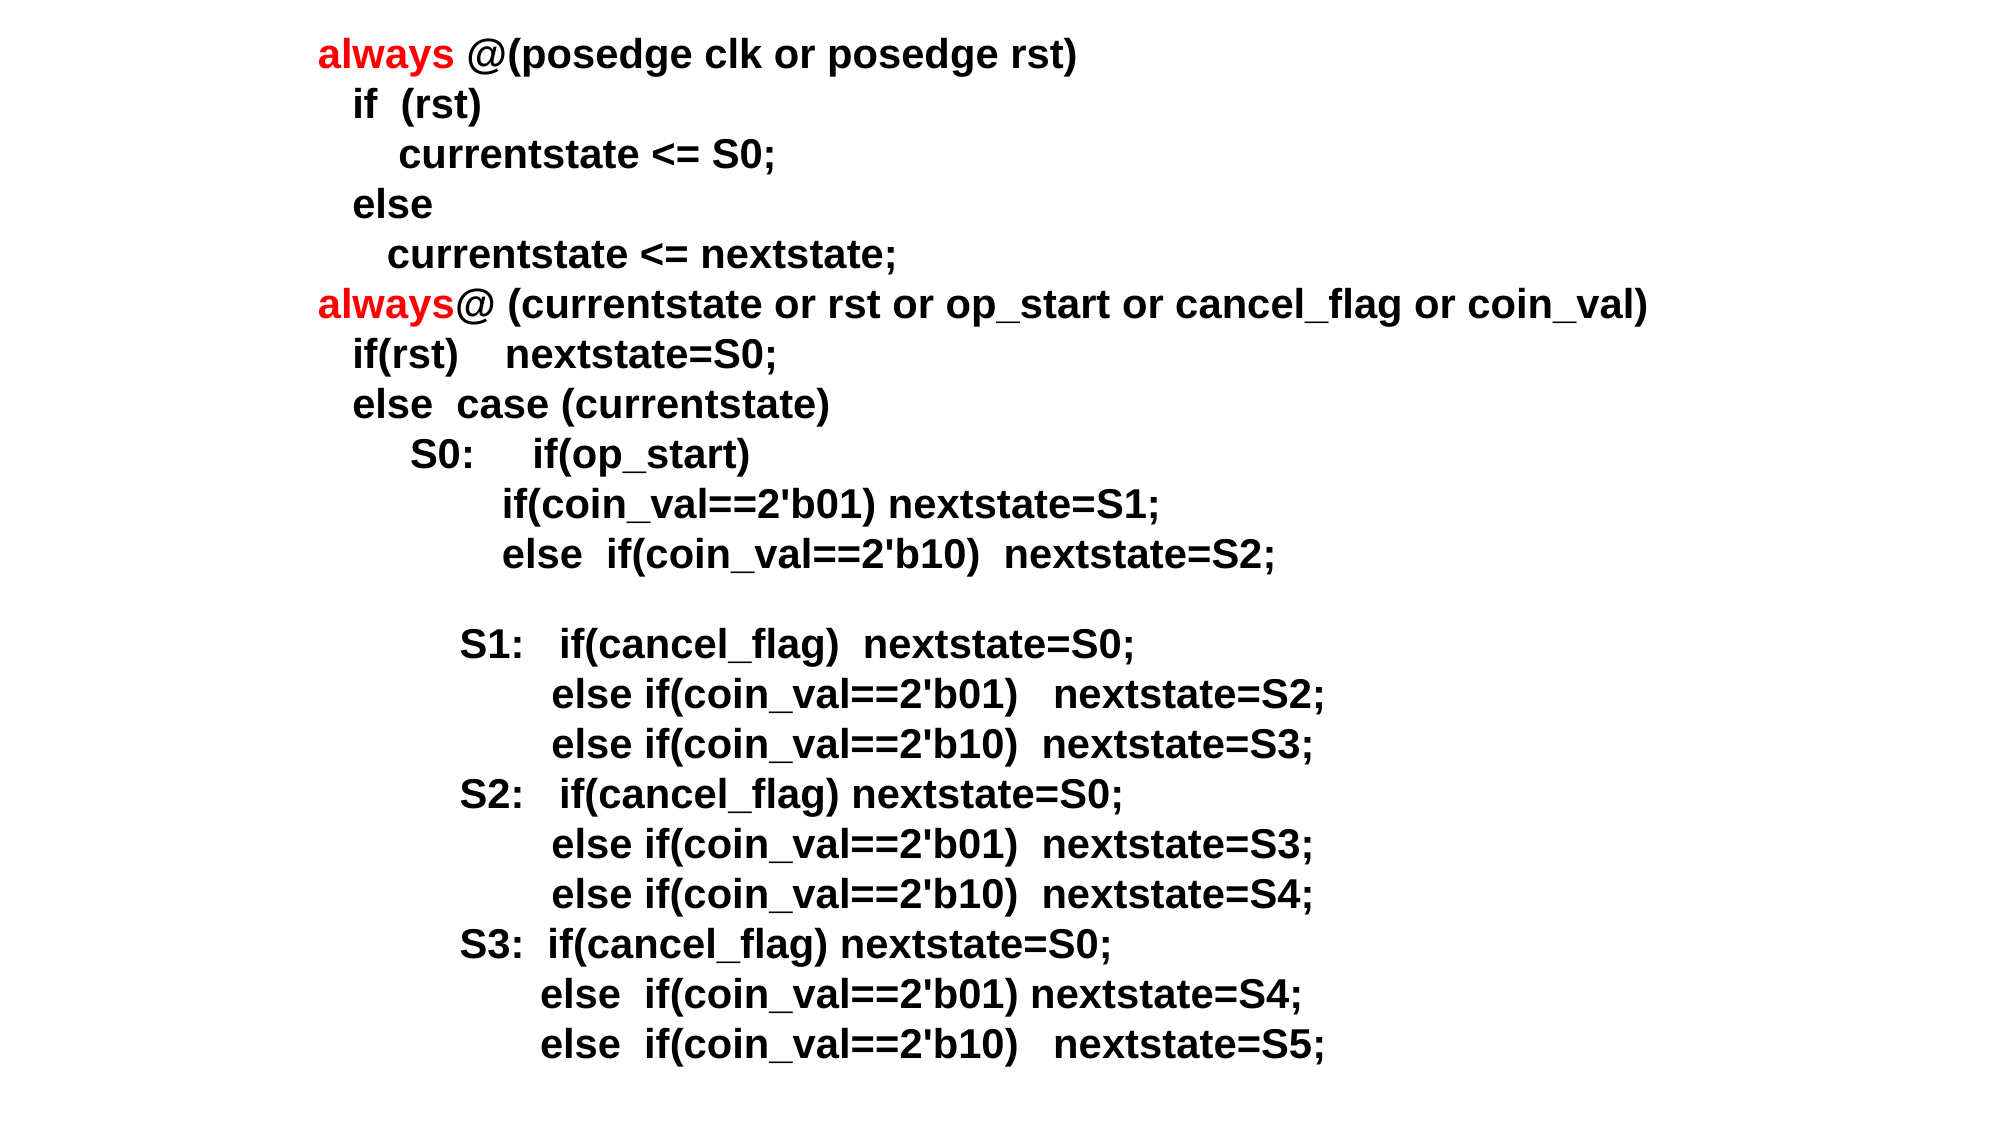

always @(posedge clk or posedge rst)
   if  (rst)
       currentstate <= S0;
   else
      currentstate <= nextstate;
always@ (currentstate or rst or op_start or cancel_flag or coin_val)
   if(rst)    nextstate=S0;
   else  case (currentstate)
        S0:     if(op_start)
                if(coin_val==2'b01) nextstate=S1;
                else  if(coin_val==2'b10)  nextstate=S2;
S1:   if(cancel_flag)  nextstate=S0;
        else if(coin_val==2'b01)   nextstate=S2;
        else if(coin_val==2'b10)  nextstate=S3;
S2:   if(cancel_flag) nextstate=S0;
        else if(coin_val==2'b01)  nextstate=S3;
        else if(coin_val==2'b10)  nextstate=S4;
S3:  if(cancel_flag) nextstate=S0;
       else  if(coin_val==2'b01) nextstate=S4;
       else  if(coin_val==2'b10)   nextstate=S5;